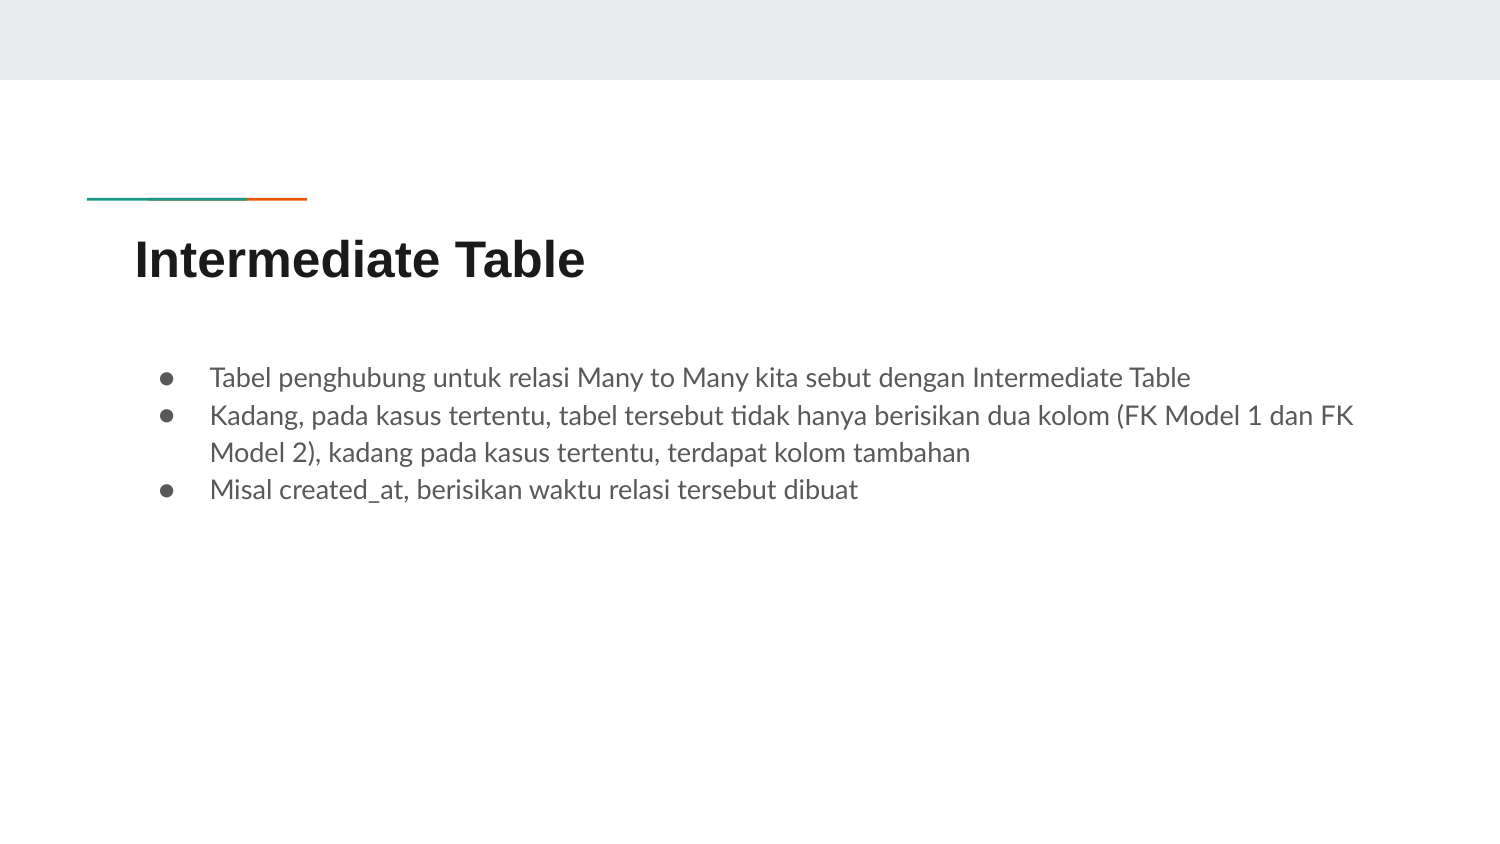

# Intermediate Table
Tabel penghubung untuk relasi Many to Many kita sebut dengan Intermediate Table
Kadang, pada kasus tertentu, tabel tersebut tidak hanya berisikan dua kolom (FK Model 1 dan FK Model 2), kadang pada kasus tertentu, terdapat kolom tambahan
Misal created_at, berisikan waktu relasi tersebut dibuat